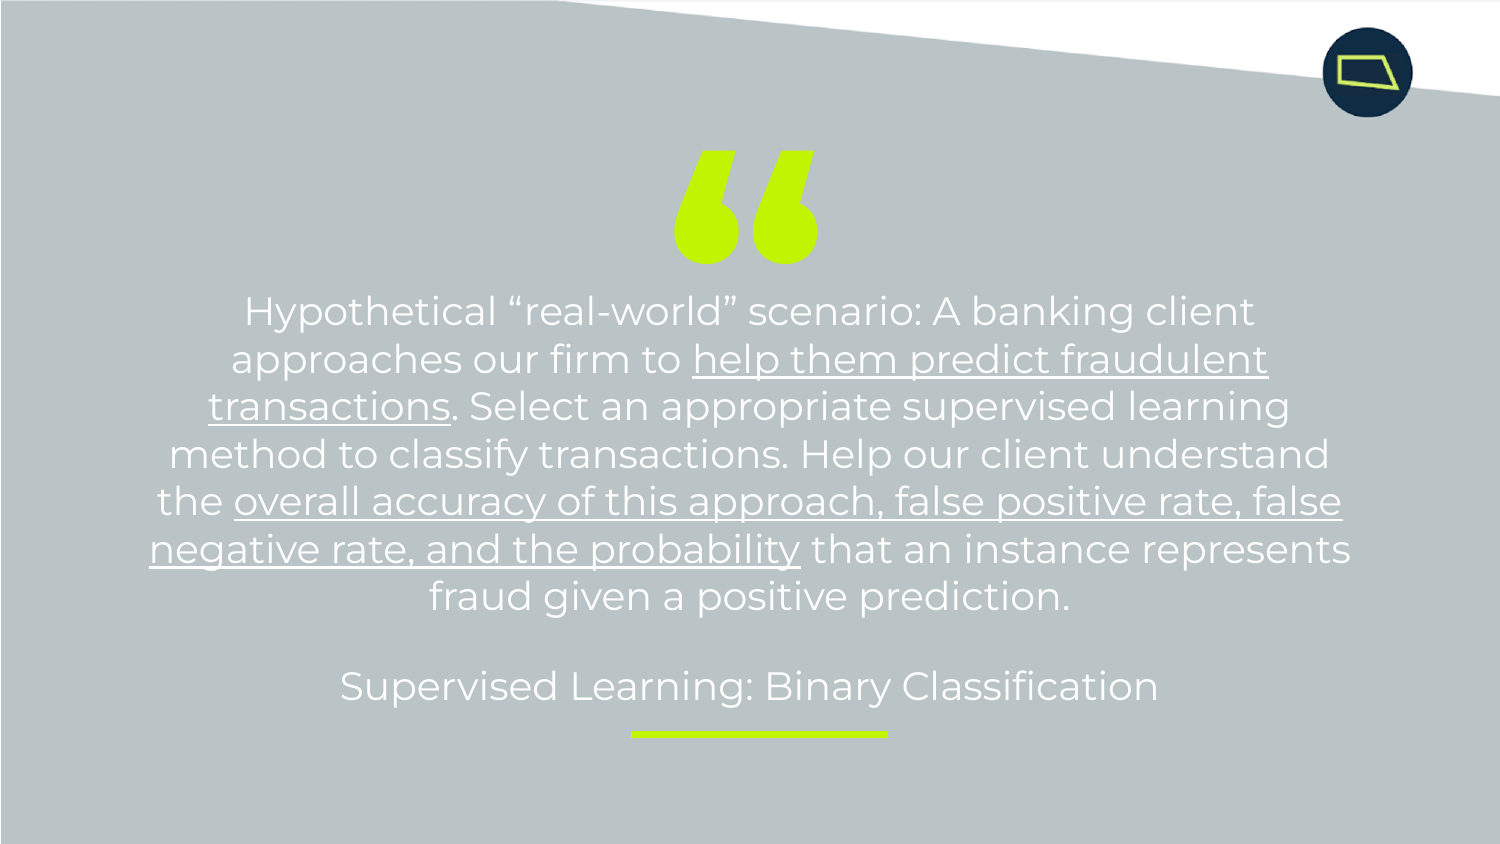

“
Hypothetical “real-world” scenario: A banking client approaches our firm to help them predict fraudulent transactions. Select an appropriate supervised learning method to classify transactions. Help our client understand the overall accuracy of this approach, false positive rate, false negative rate, and the probability that an instance represents fraud given a positive prediction.
Supervised Learning: Binary Classification